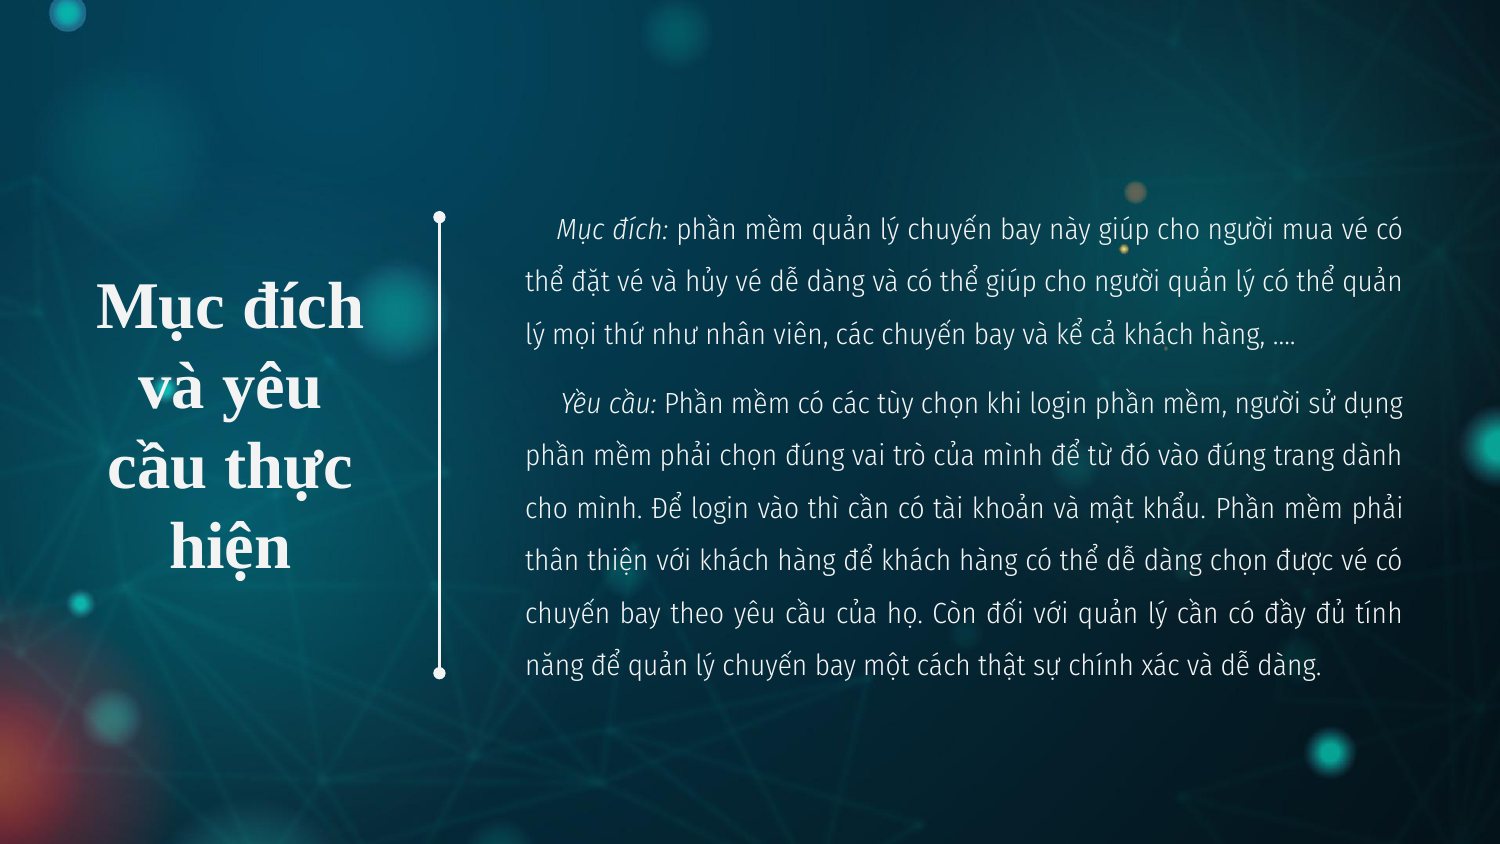

Mục đích: phần mềm quản lý chuyến bay này giúp cho người mua vé có thể đặt vé và hủy vé dễ dàng và có thể giúp cho người quản lý có thể quản lý mọi thứ như nhân viên, các chuyến bay và kể cả khách hàng, ….
          Yều cầu: Phần mềm có các tùy chọn khi login phần mềm, người sử dụng phần mềm phải chọn đúng vai trò của mình để từ đó vào đúng trang dành cho mình. Để login vào thì cần có tài khoản và mật khẩu. Phần mềm phải thân thiện với khách hàng để khách hàng có thể dễ dàng chọn được vé có chuyến bay theo yêu cầu của họ. Còn đối với quản lý cần có đầy đủ tính năng để quản lý chuyến bay một cách thật sự chính xác và dễ dàng.

# Mục đích và yêu cầu thực hiện